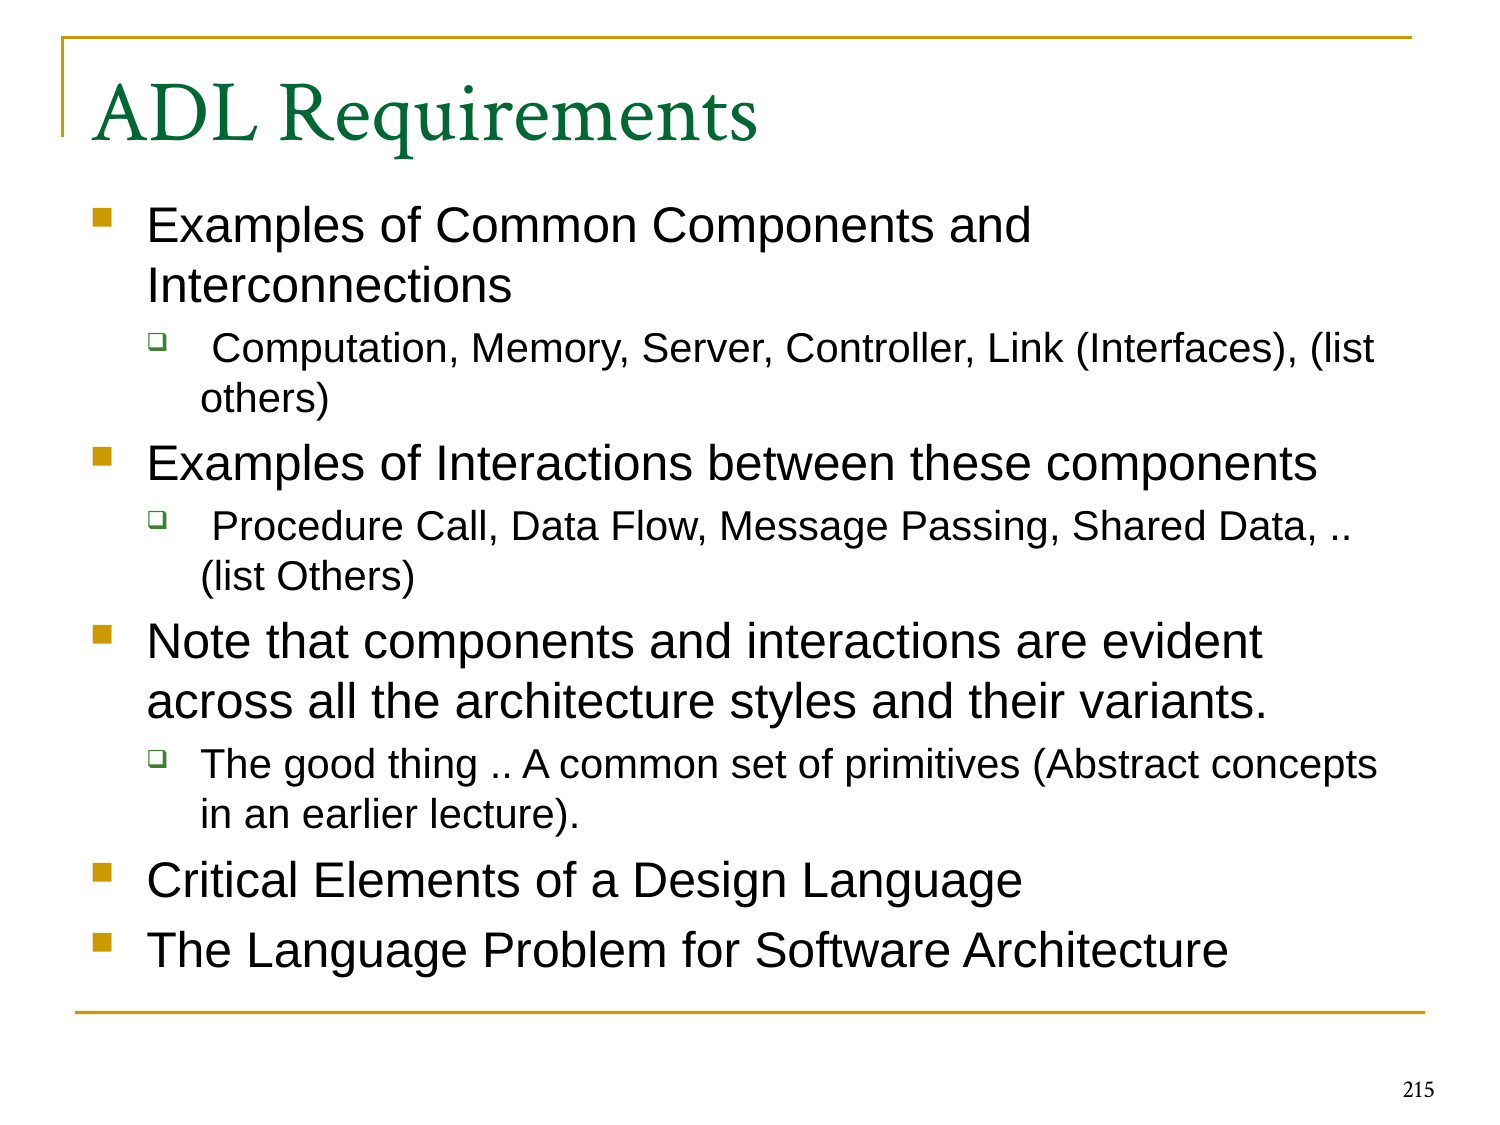

# ADL Requirements
Examples of Common Components and Interconnections
 Computation, Memory, Server, Controller, Link (Interfaces), (list others)
Examples of Interactions between these components
 Procedure Call, Data Flow, Message Passing, Shared Data, .. (list Others)
Note that components and interactions are evident across all the architecture styles and their variants.
The good thing .. A common set of primitives (Abstract concepts in an earlier lecture).
Critical Elements of a Design Language
The Language Problem for Software Architecture
215